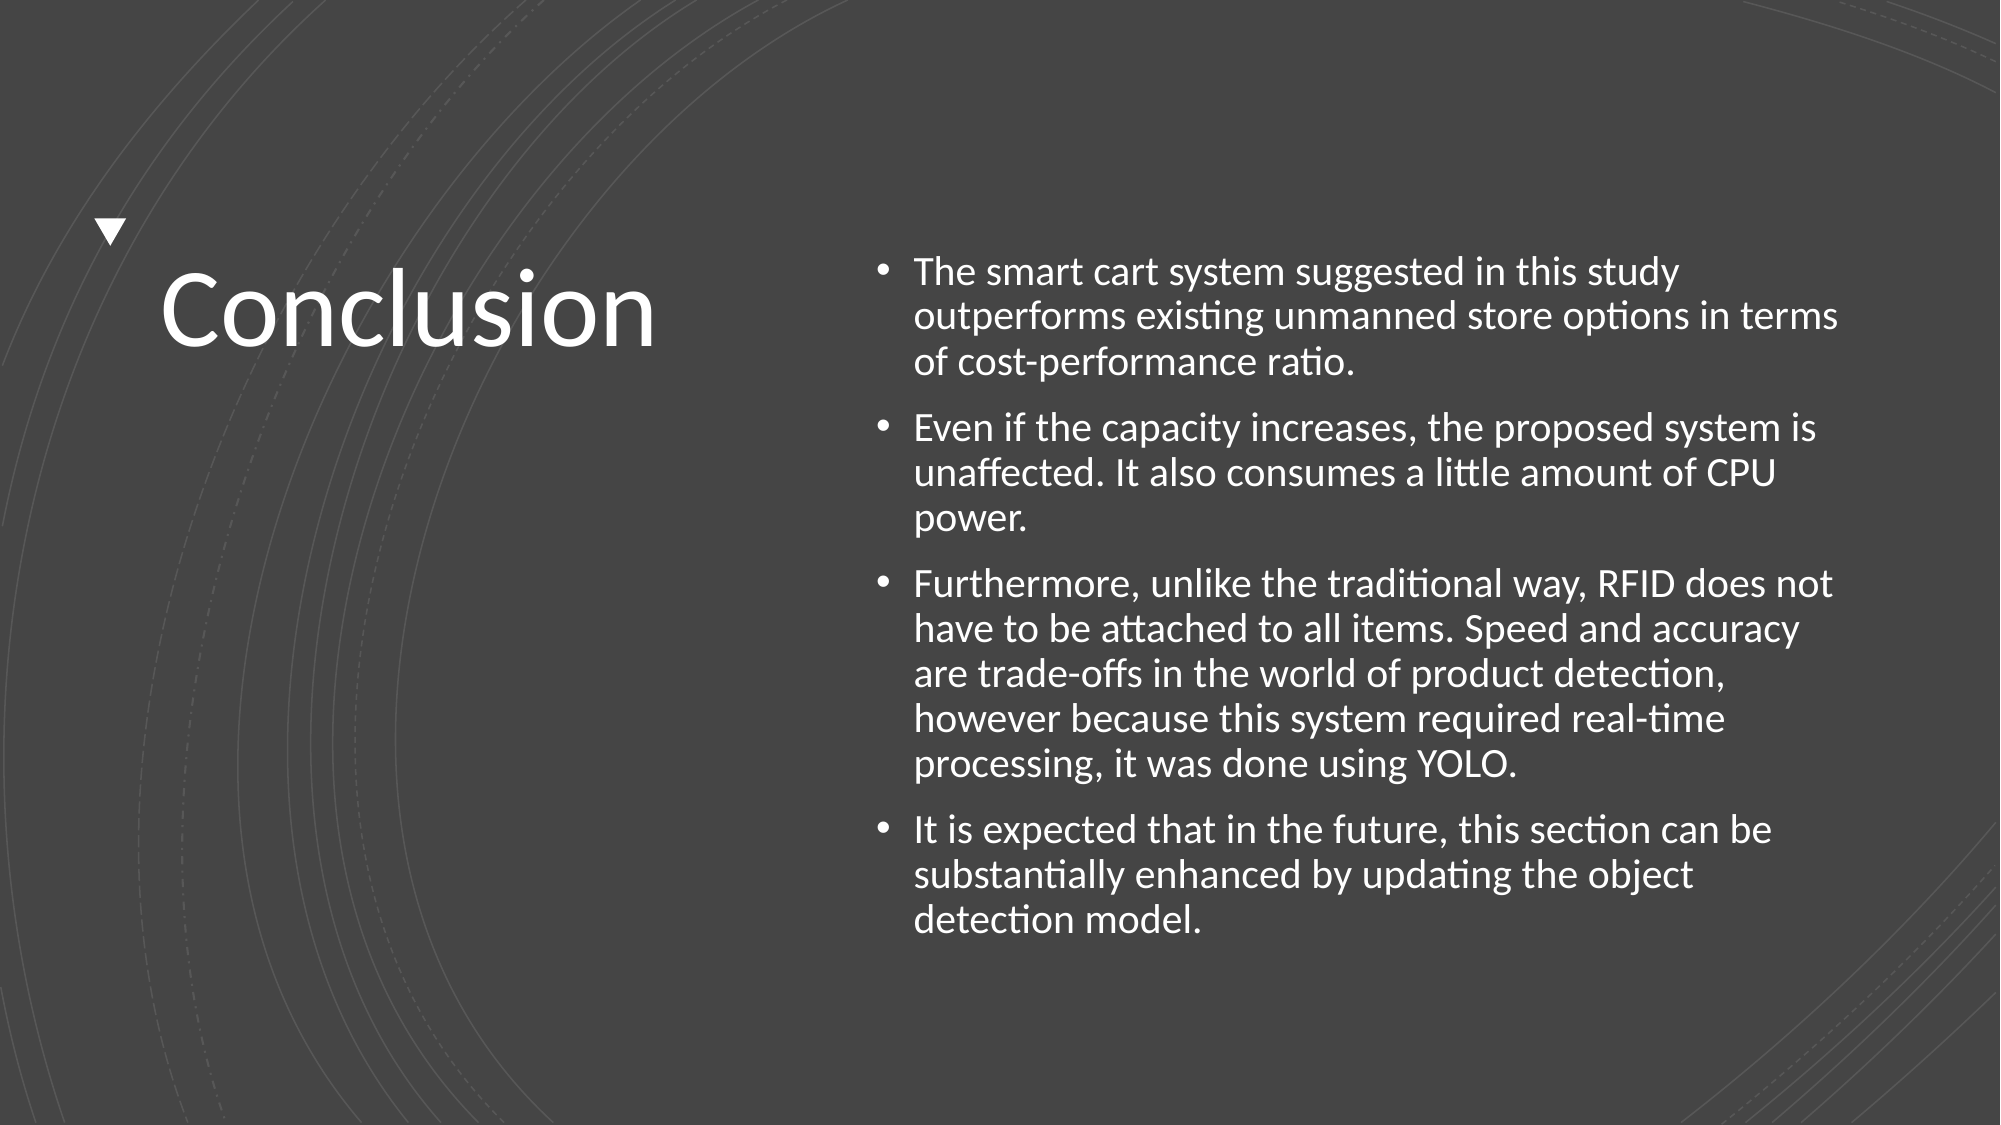

# Conclusion
The smart cart system suggested in this study outperforms existing unmanned store options in terms of cost-performance ratio.
Even if the capacity increases, the proposed system is unaffected. It also consumes a little amount of CPU power.
Furthermore, unlike the traditional way, RFID does not have to be attached to all items. Speed and accuracy are trade-offs in the world of product detection, however because this system required real-time processing, it was done using YOLO.
It is expected that in the future, this section can be substantially enhanced by updating the object detection model.